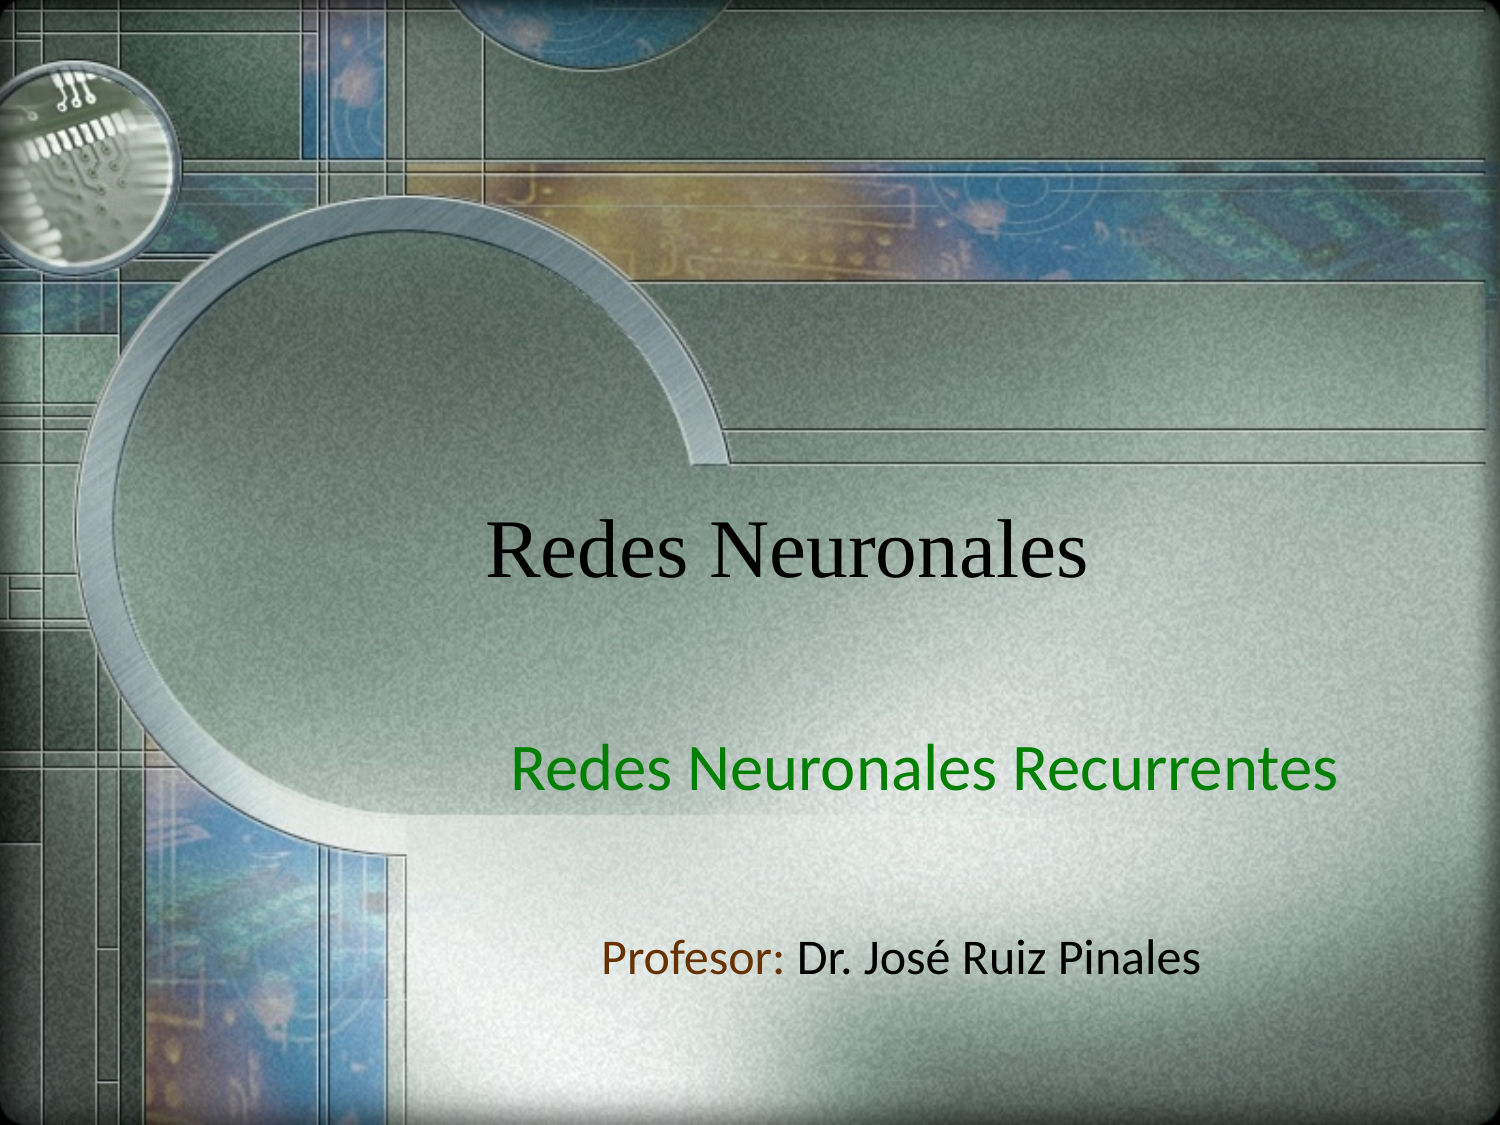

# Redes Neuronales
Redes Neuronales Recurrentes
Profesor: Dr. José Ruiz Pinales